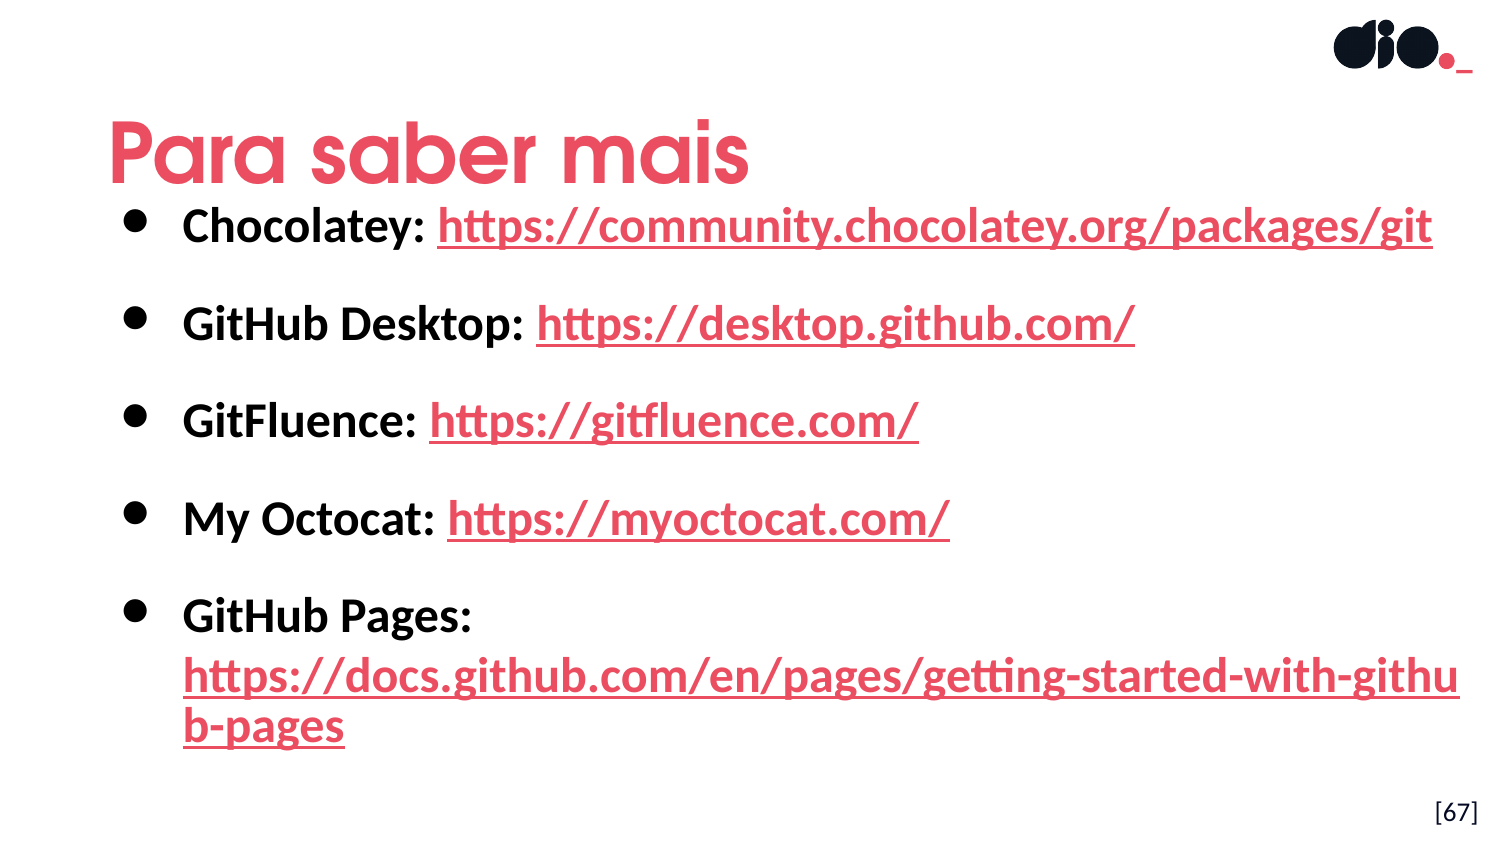

Para saber mais
Chocolatey: https://community.chocolatey.org/packages/git
GitHub Desktop: https://desktop.github.com/
GitFluence: https://gitfluence.com/
My Octocat: https://myoctocat.com/
GitHub Pages: https://docs.github.com/en/pages/getting-started-with-github-pages
[67]